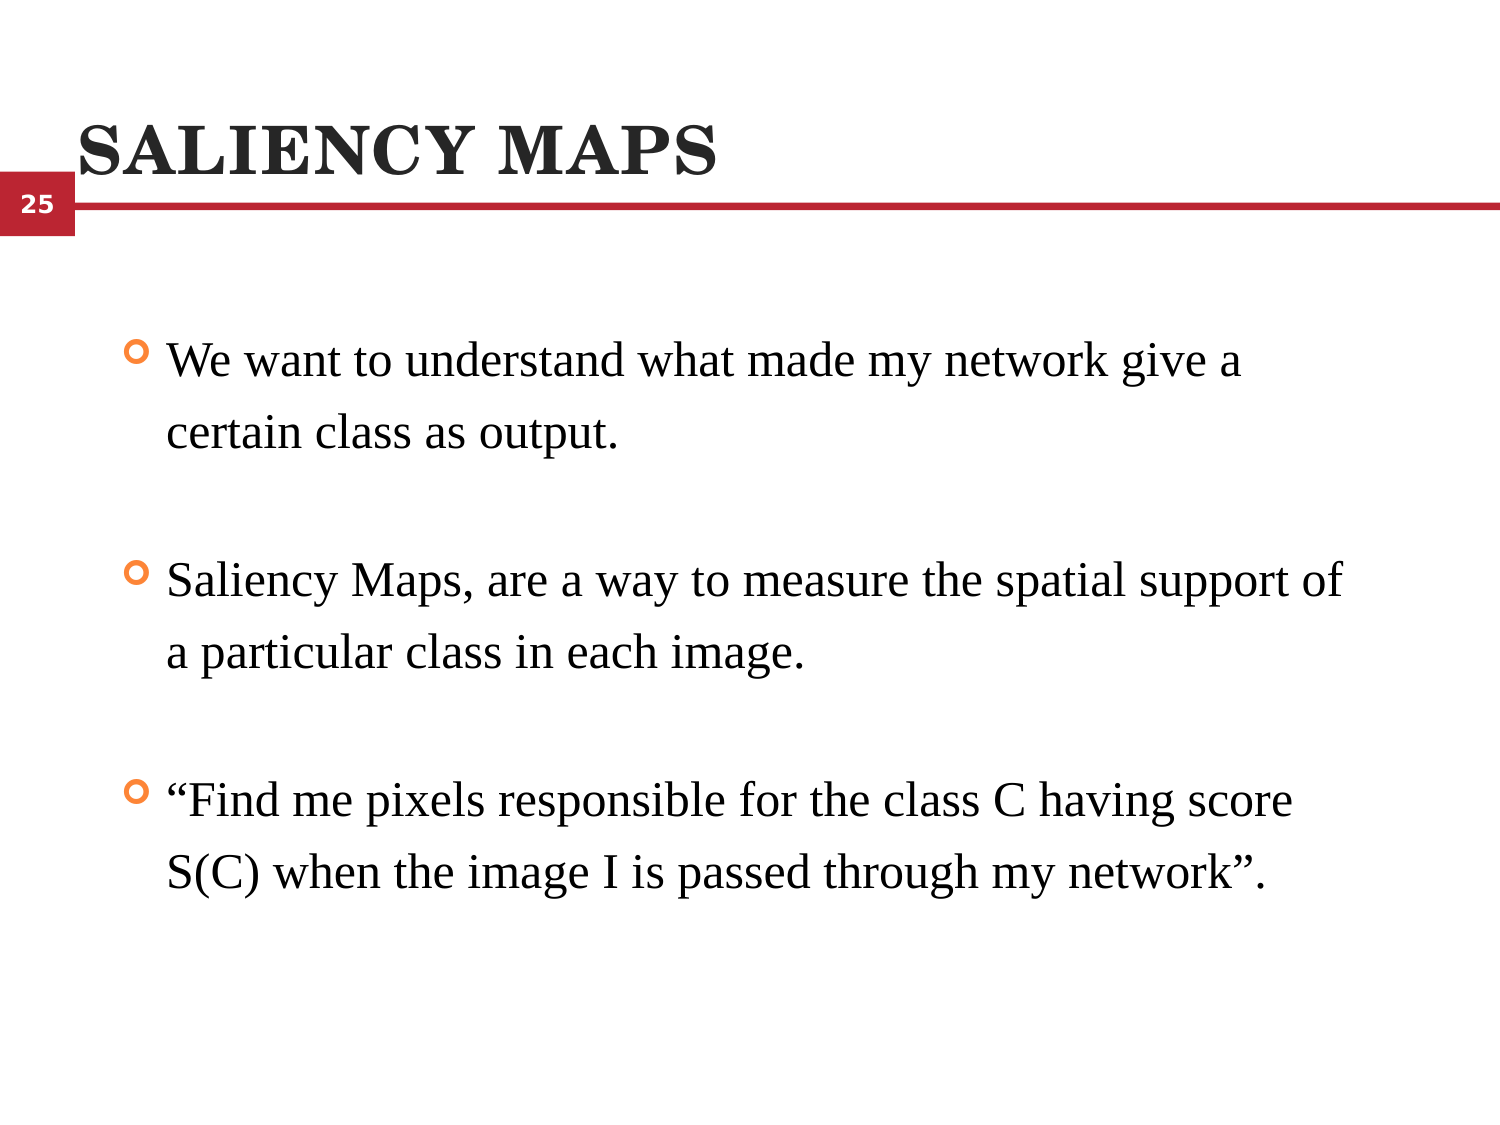

# Saliency Maps
We want to understand what made my network give a certain class as output.

Saliency Maps, are a way to measure the spatial support of a particular class in each image.

“Find me pixels responsible for the class C having score S(C) when the image I is passed through my network”.